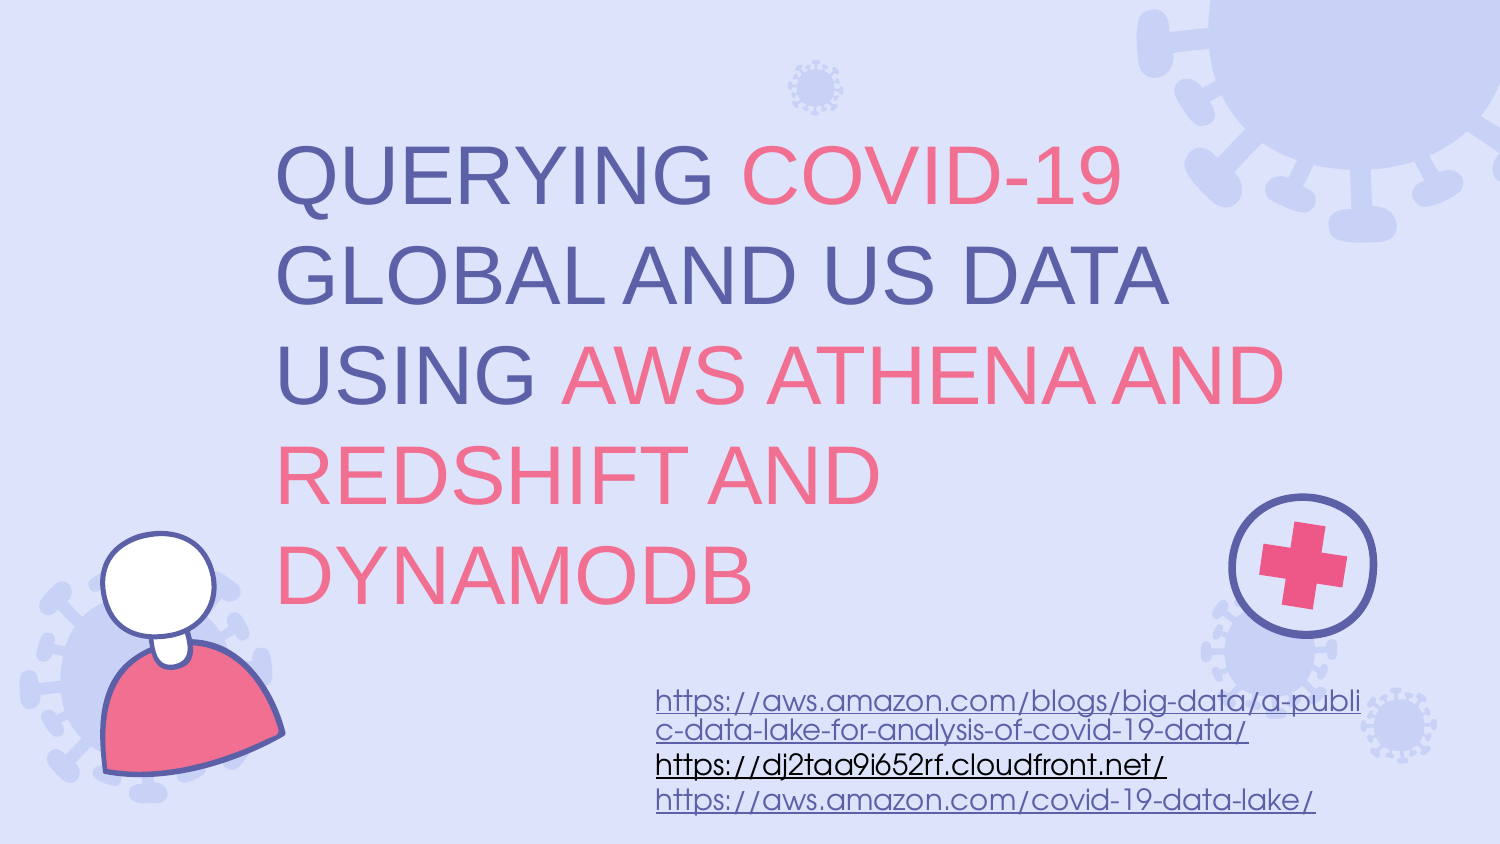

# QUERYING COVID-19 GLOBAL AND US DATA USING AWS ATHENA AND REDSHIFT AND DYNAMODB

https://aws.amazon.com/blogs/big-data/a-public-data-lake-for-analysis-of-covid-19-data/
https://dj2taa9i652rf.cloudfront.net/ https://aws.amazon.com/covid-19-data-lake/